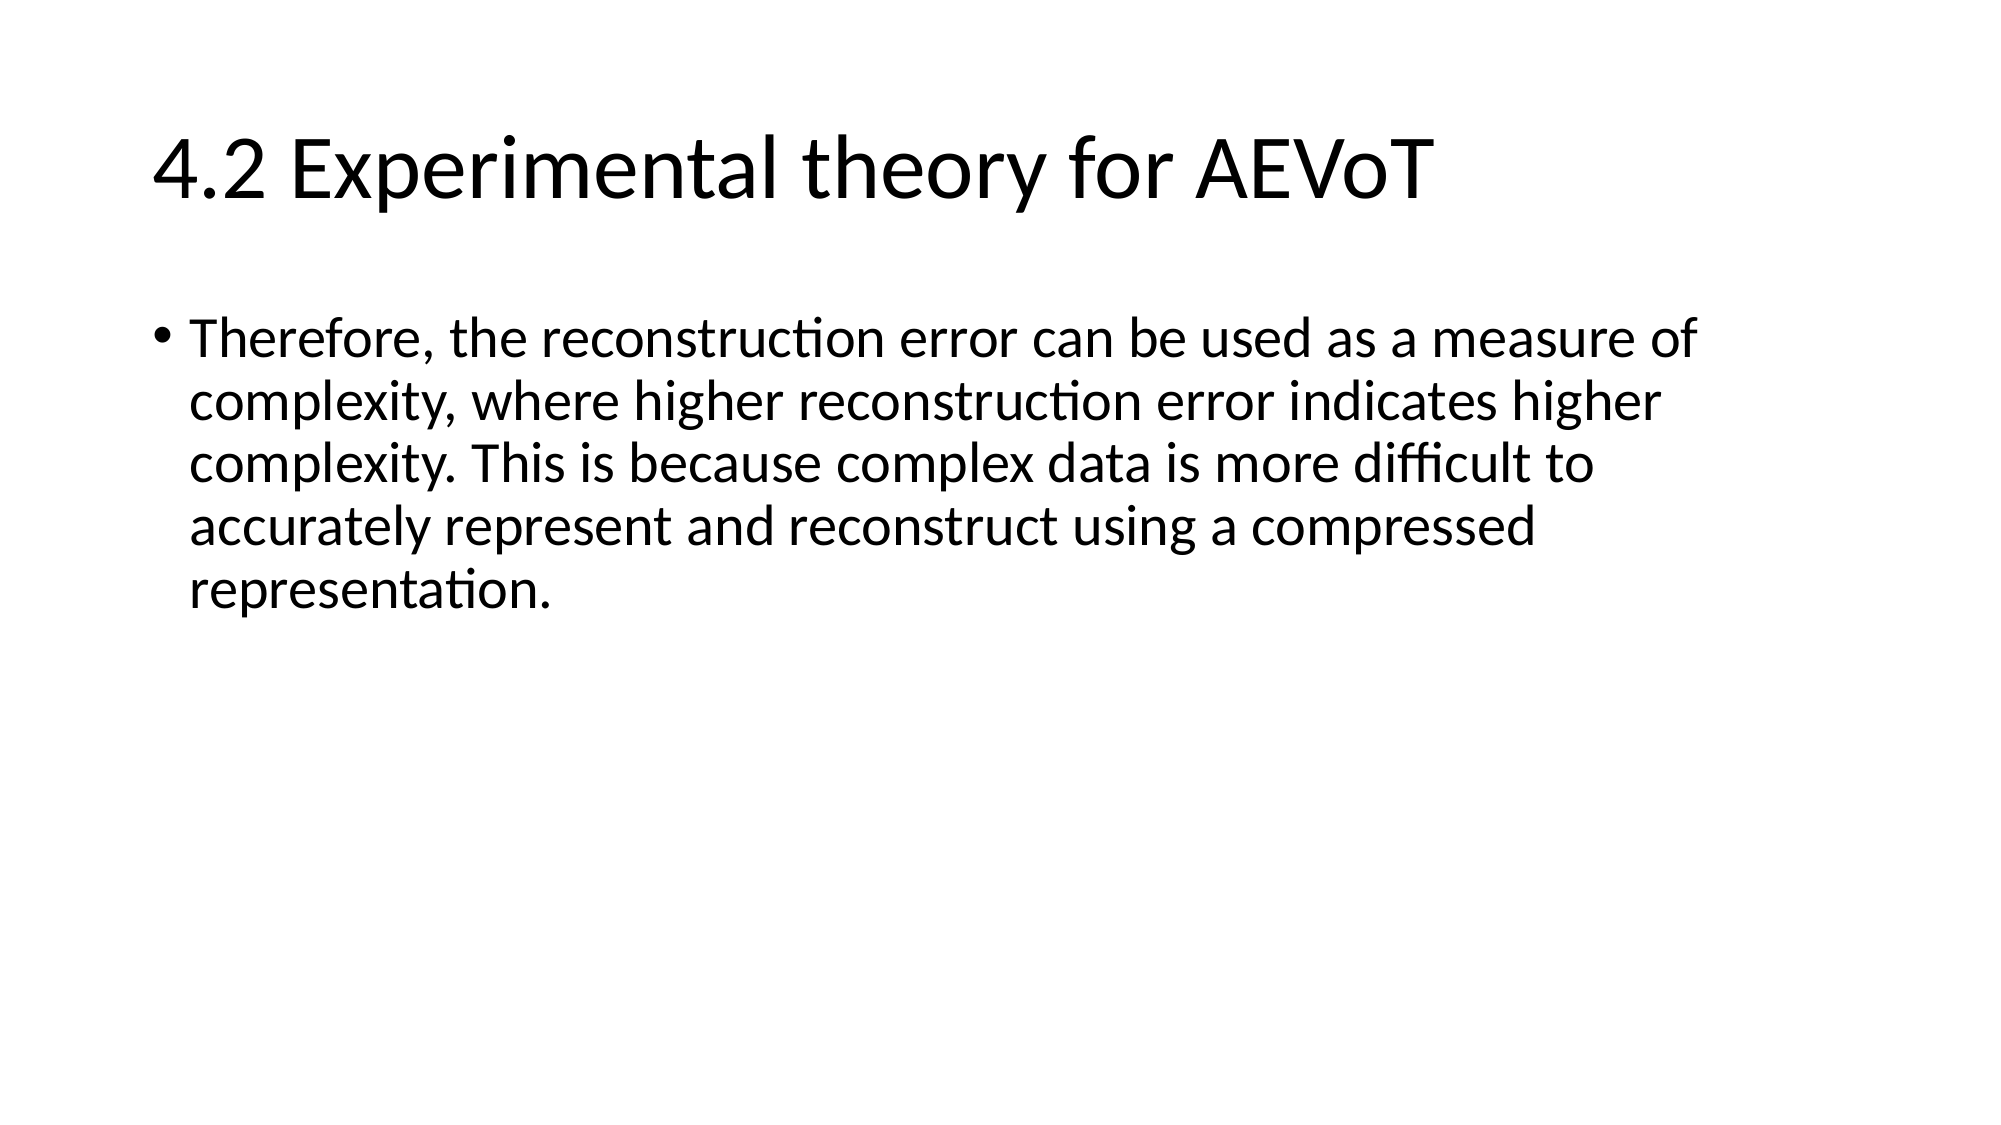

# 4.2 Experimental theory for AEVoT
Therefore, the reconstruction error can be used as a measure of complexity, where higher reconstruction error indicates higher complexity. This is because complex data is more difficult to accurately represent and reconstruct using a compressed representation.